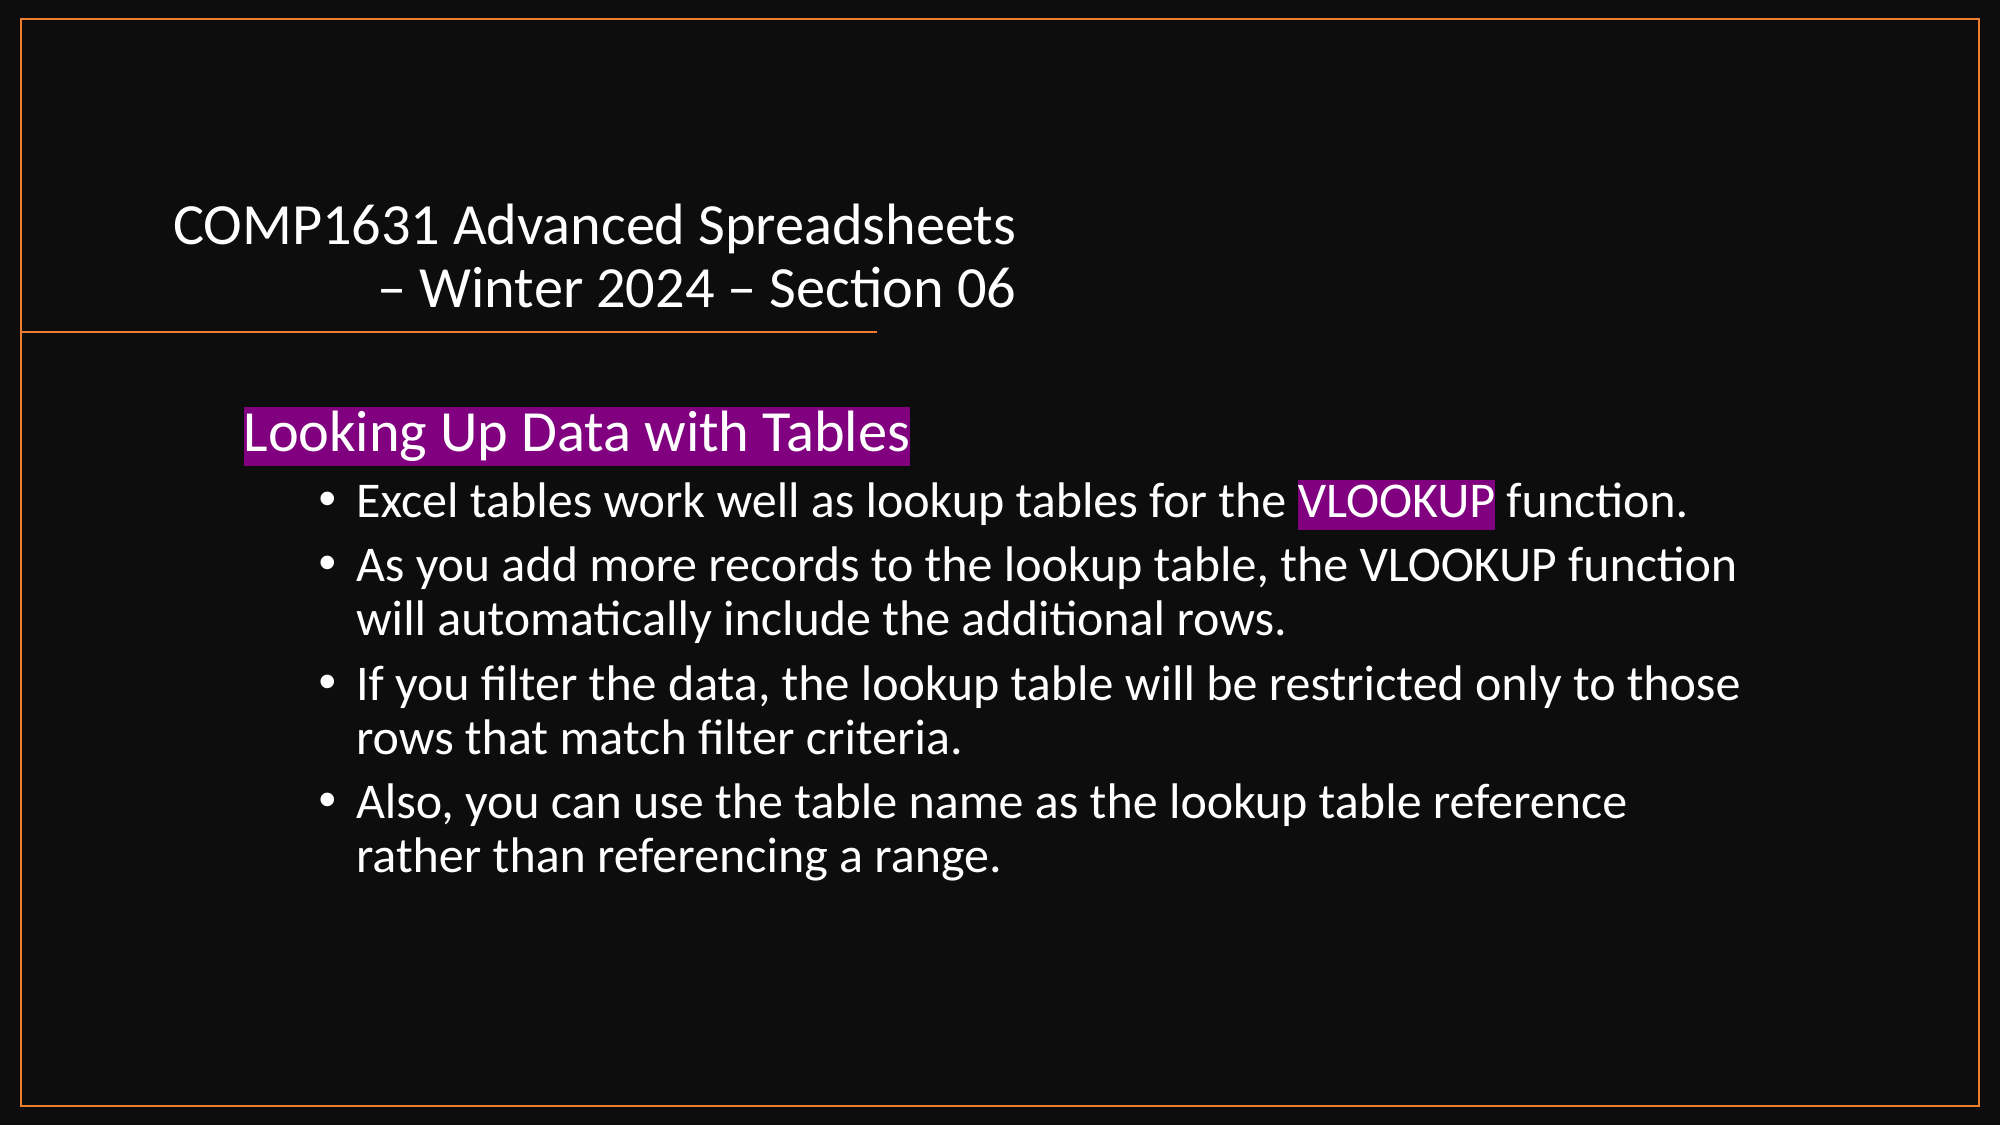

# COMP1631 Advanced Spreadsheets – Winter 2024 – Section 06
Looking Up Data with Tables
Excel tables work well as lookup tables for the VLOOKUP function.
As you add more records to the lookup table, the VLOOKUP function will automatically include the additional rows.
If you filter the data, the lookup table will be restricted only to those rows that match filter criteria.
Also, you can use the table name as the lookup table reference rather than referencing a range.